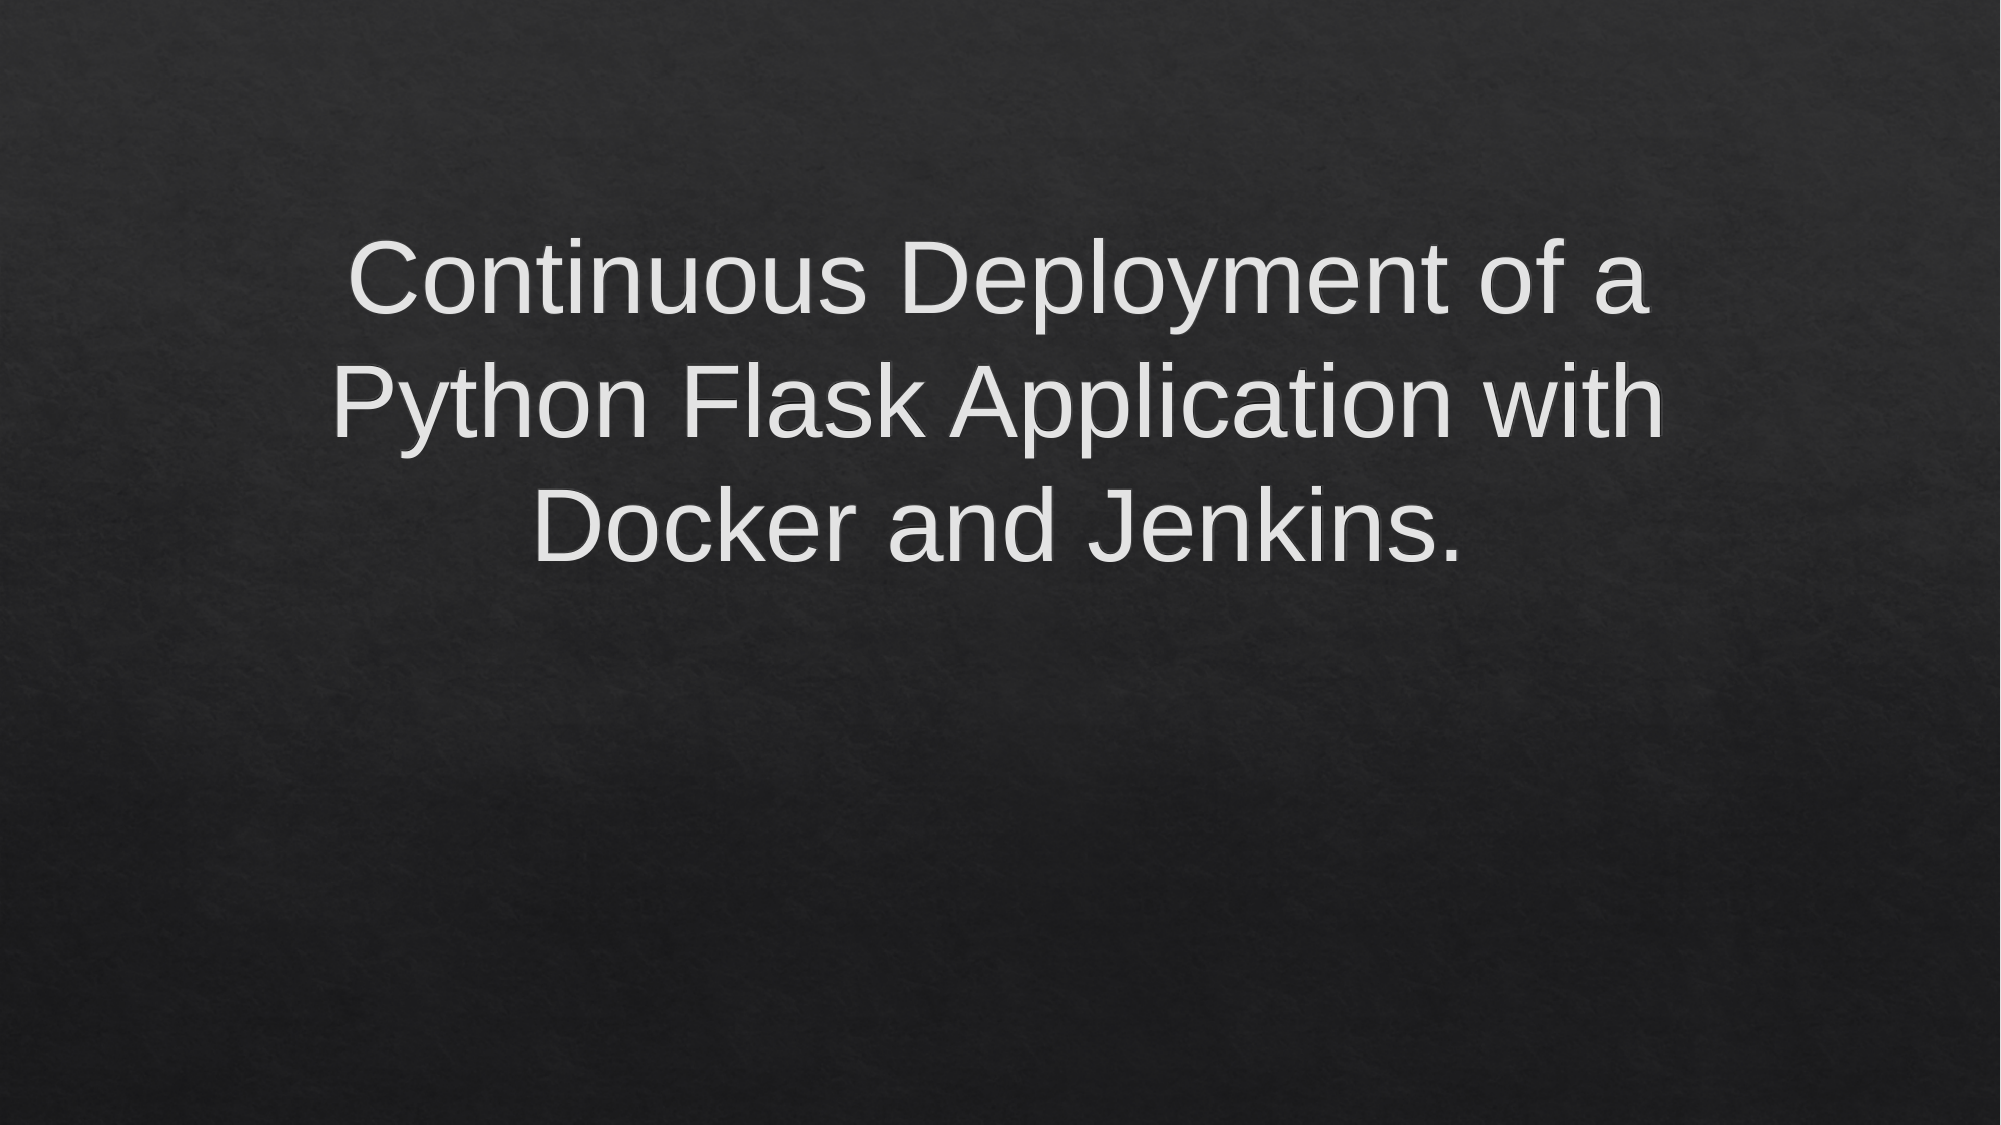

Continuous Deployment of a Python Flask Application with Docker and Jenkins.